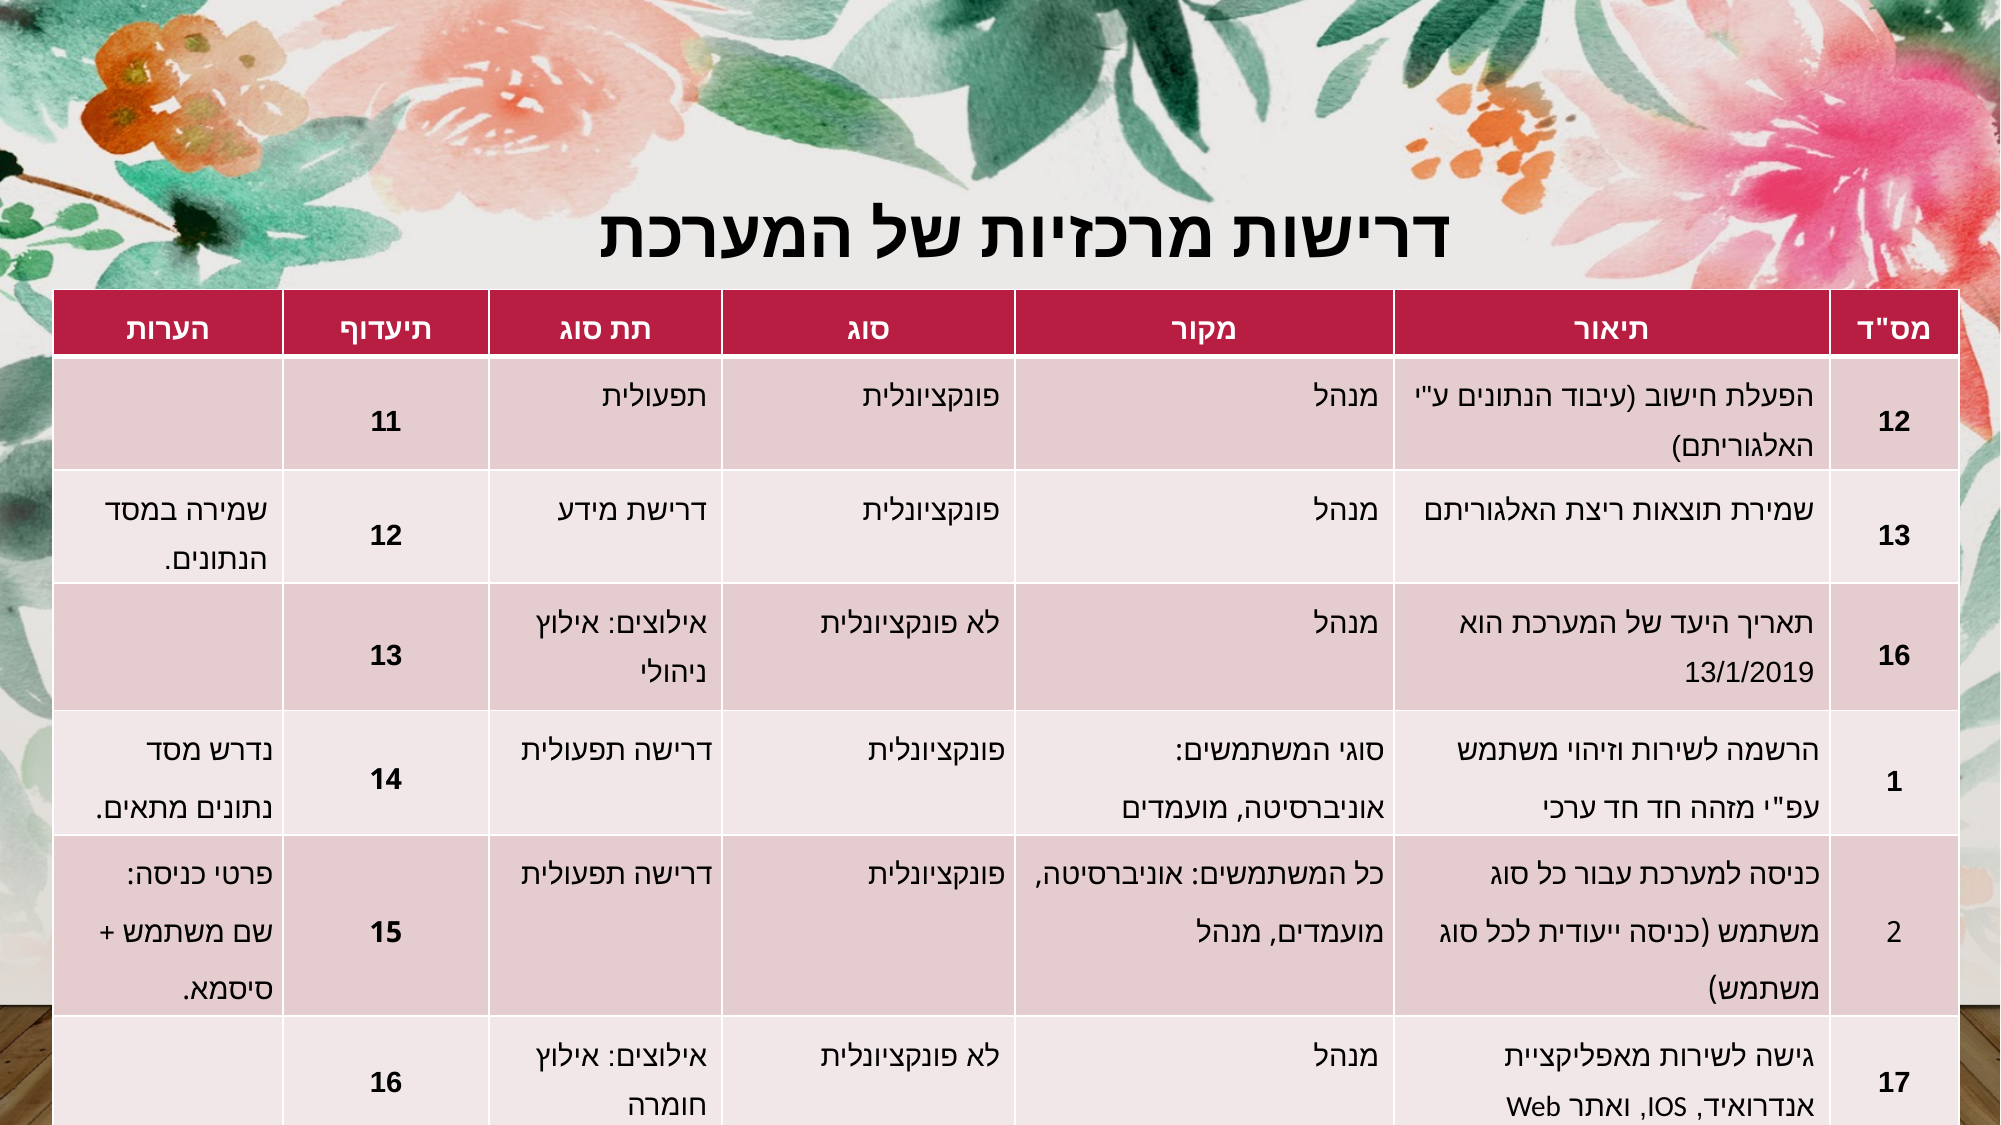

# דרישות מרכזיות של המערכת
| הערות | תיעדוף | תת סוג | סוג | מקור | תיאור | מס"ד |
| --- | --- | --- | --- | --- | --- | --- |
|  | 11 | תפעולית | פונקציונלית | מנהל | הפעלת חישוב (עיבוד הנתונים ע"י האלגוריתם) | 12 |
| שמירה במסד הנתונים. | 12 | דרישת מידע | פונקציונלית | מנהל | שמירת תוצאות ריצת האלגוריתם | 13 |
|  | 13 | אילוצים: אילוץ ניהולי | לא פונקציונלית | מנהל | תאריך היעד של המערכת הוא 13/1/2019 | 16 |
| נדרש מסד נתונים מתאים. | 14 | דרישה תפעולית | פונקציונלית | סוגי המשתמשים: אוניברסיטה, מועמדים | הרשמה לשירות וזיהוי משתמש עפ"י מזהה חד חד ערכי | 1 |
| פרטי כניסה: שם משתמש + סיסמא. | 15 | דרישה תפעולית | פונקציונלית | כל המשתמשים: אוניברסיטה, מועמדים, מנהל | כניסה למערכת עבור כל סוג משתמש (כניסה ייעודית לכל סוג משתמש) | 2 |
|  | 16 | אילוצים: אילוץ חומרה | לא פונקציונלית | מנהל | גישה לשירות מאפליקציית אנדרואיד, IOS, ואתר Web | 17 |